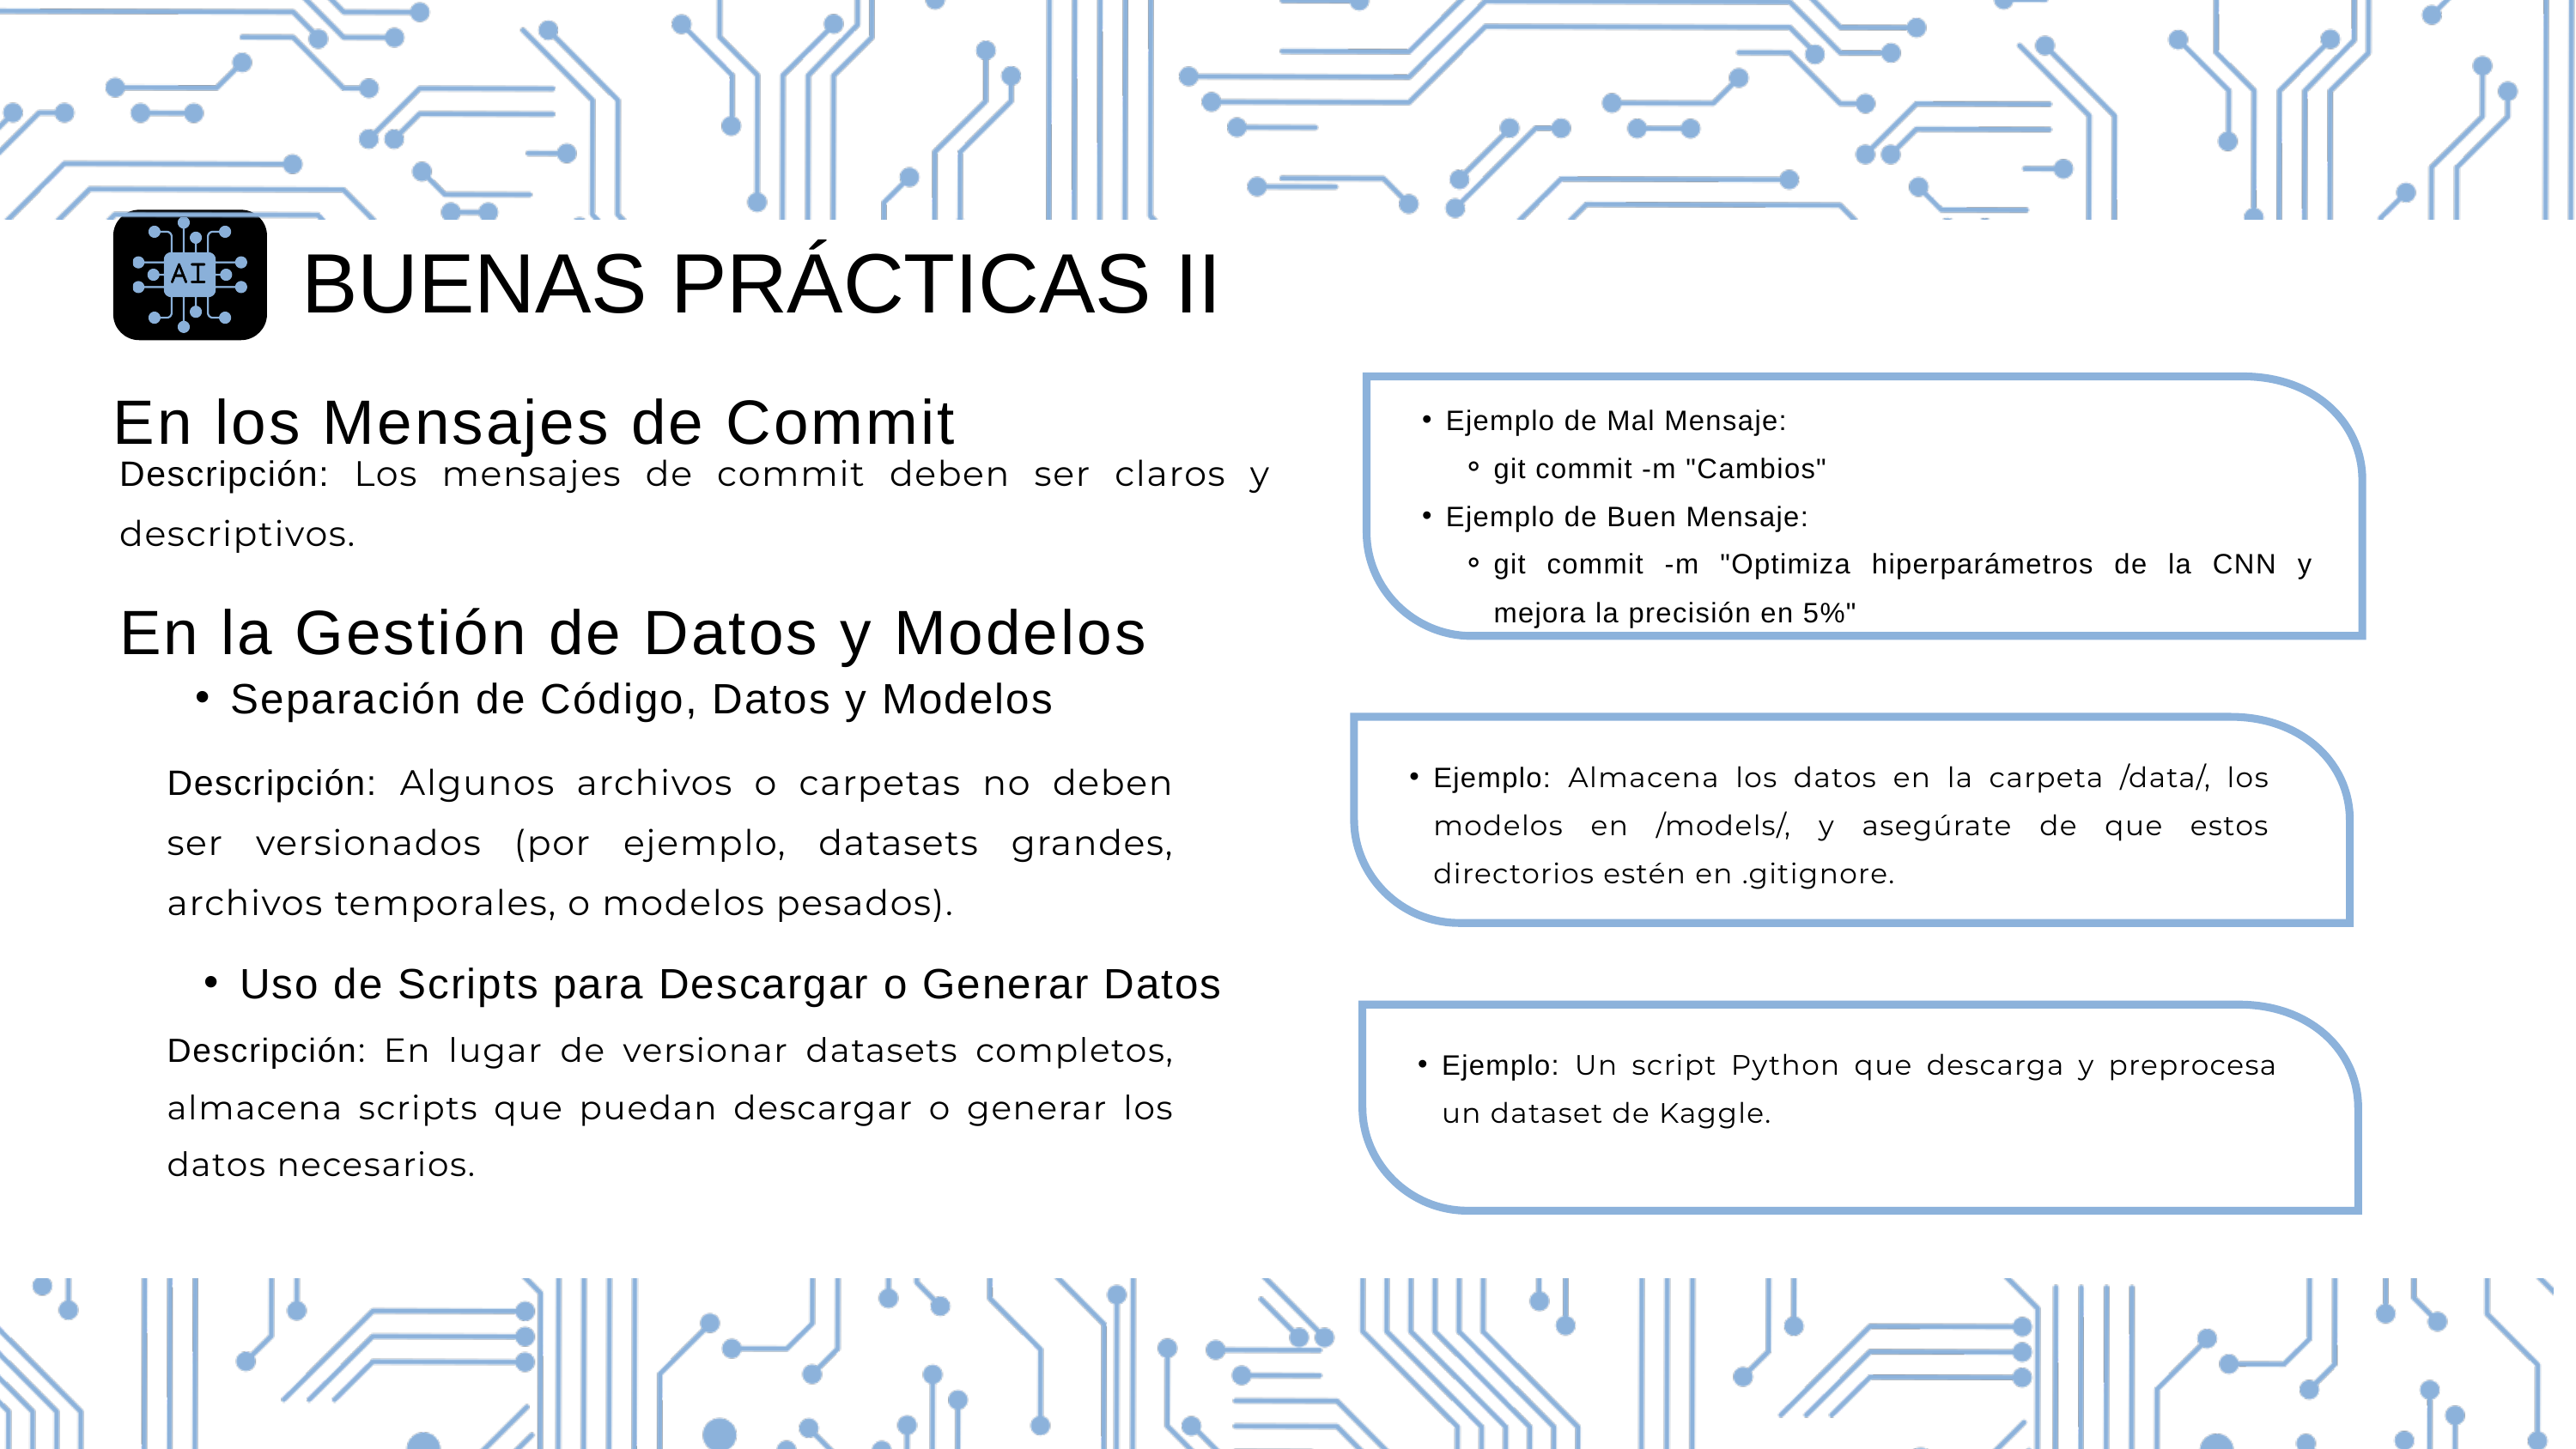

BUENAS PRÁCTICAS II

En los Mensajes de Commit

Descripción: Los mensajes de commit deben ser claros y descriptivos.

Ejemplo de Mal Mensaje:
git commit -m "Cambios"
Ejemplo de Buen Mensaje:
git commit -m "Optimiza hiperparámetros de la CNN y mejora la precisión en 5%"

En la Gestión de Datos y Modelos
Separación de Código, Datos y Modelos

Descripción: Algunos archivos o carpetas no deben ser versionados (por ejemplo, datasets grandes, archivos temporales, o modelos pesados).
Ejemplo: Almacena los datos en la carpeta /data/, los modelos en /models/, y asegúrate de que estos directorios estén en .gitignore.
Uso de Scripts para Descargar o Generar Datos

Descripción: En lugar de versionar datasets completos, almacena scripts que puedan descargar o generar los datos necesarios.
Ejemplo: Un script Python que descarga y preprocesa un dataset de Kaggle.